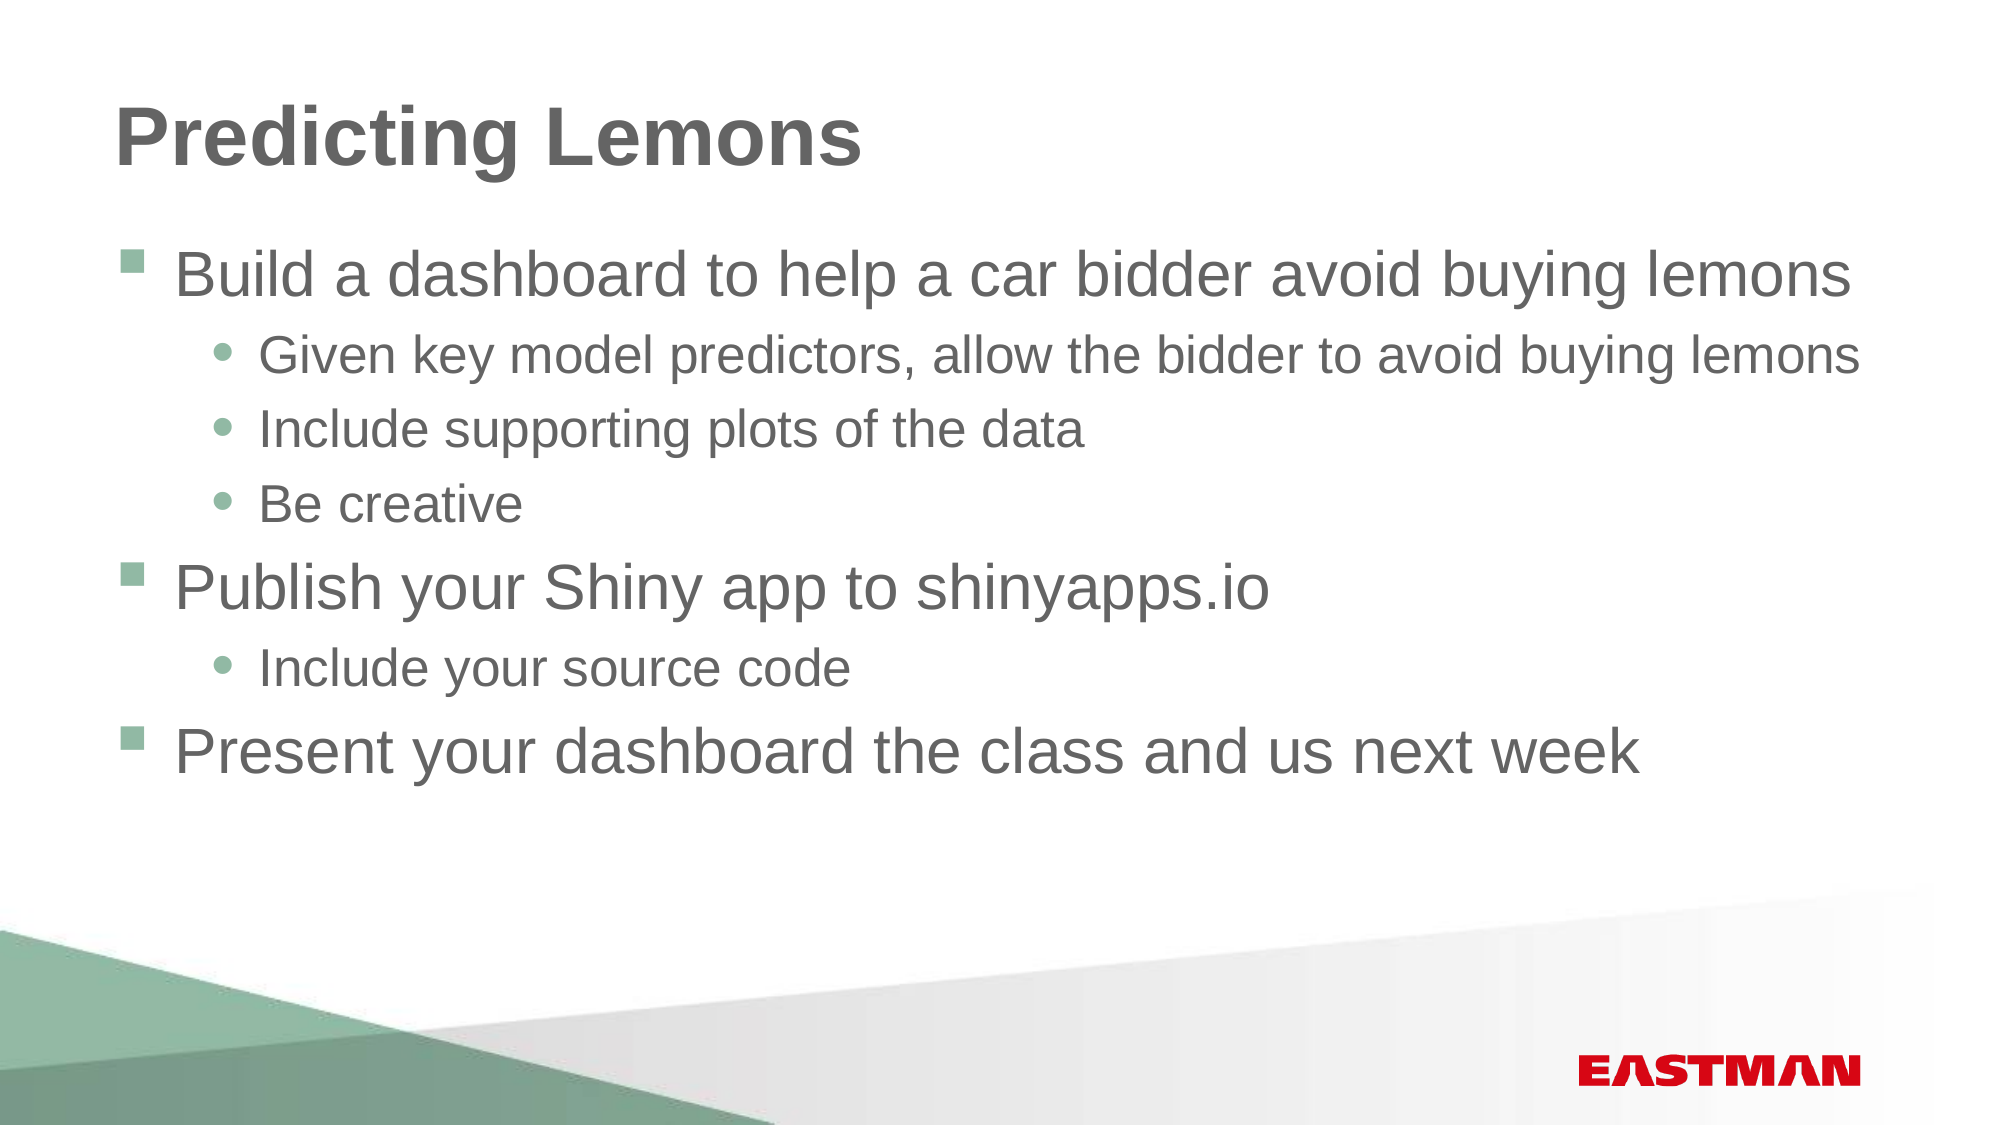

# Predicting Lemons
Build a dashboard to help a car bidder avoid buying lemons
Given key model predictors, allow the bidder to avoid buying lemons
Include supporting plots of the data
Be creative
Publish your Shiny app to shinyapps.io
Include your source code
Present your dashboard the class and us next week